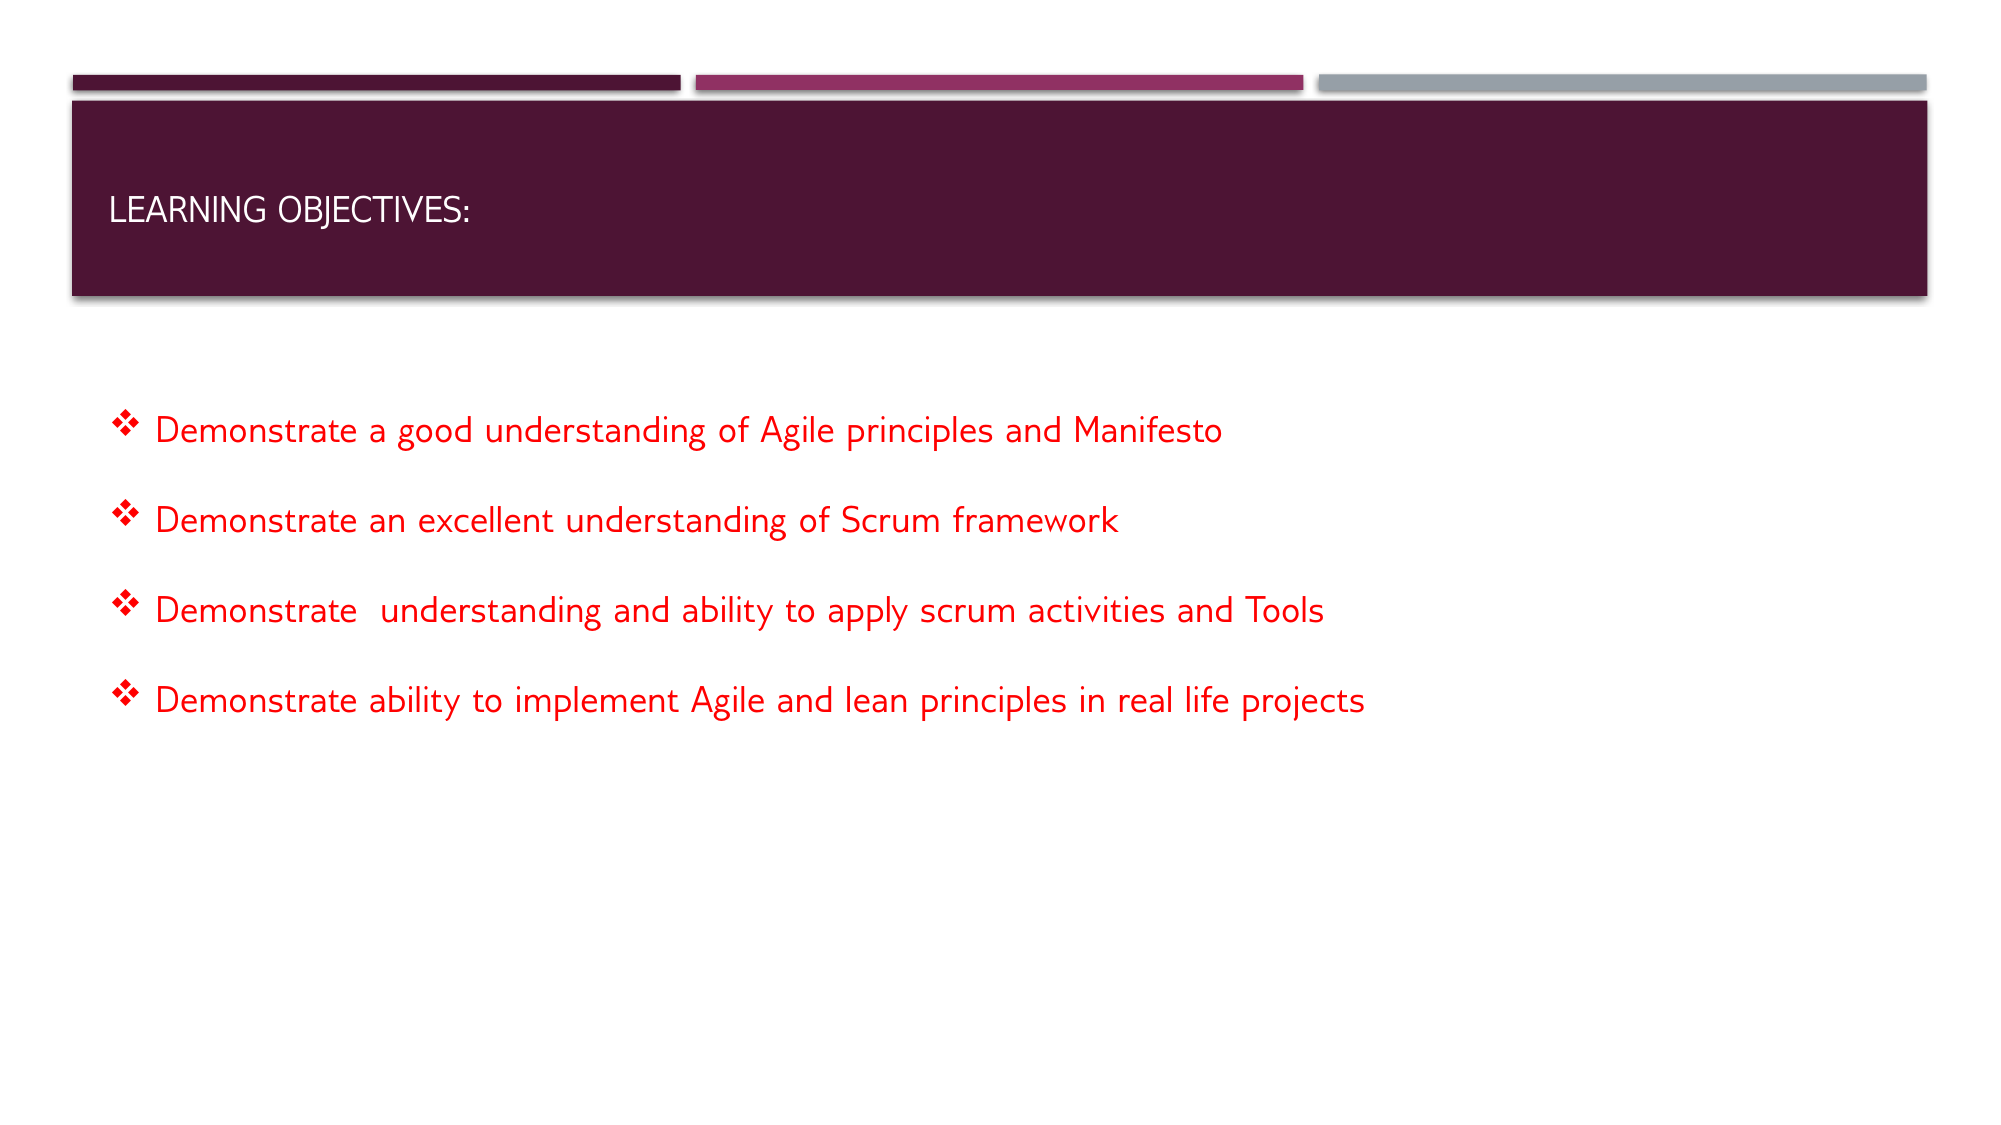

# Learning objectives:
Demonstrate a good understanding of Agile principles and Manifesto

Demonstrate an excellent understanding of Scrum framework

Demonstrate  understanding and ability to apply scrum activities and Tools

Demonstrate ability to implement Agile and lean principles in real life projects